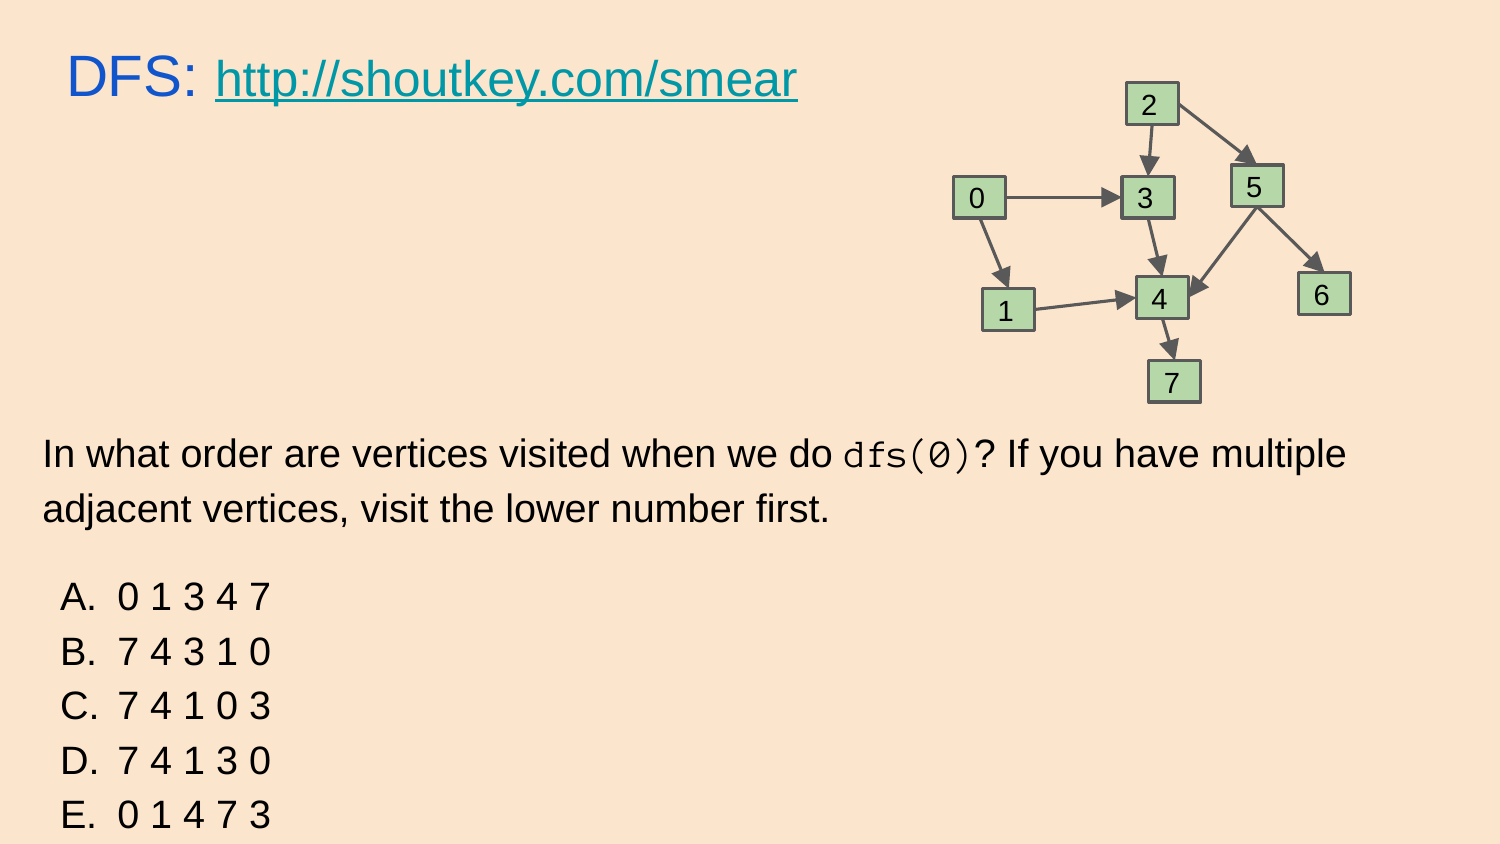

# DFS: http://shoutkey.com/smear
2
5
0
3
6
4
1
7
In what order are vertices visited when we do dfs(0)? If you have multiple adjacent vertices, visit the lower number first.
0 1 3 4 7
7 4 3 1 0
7 4 1 0 3
7 4 1 3 0
0 1 4 7 3